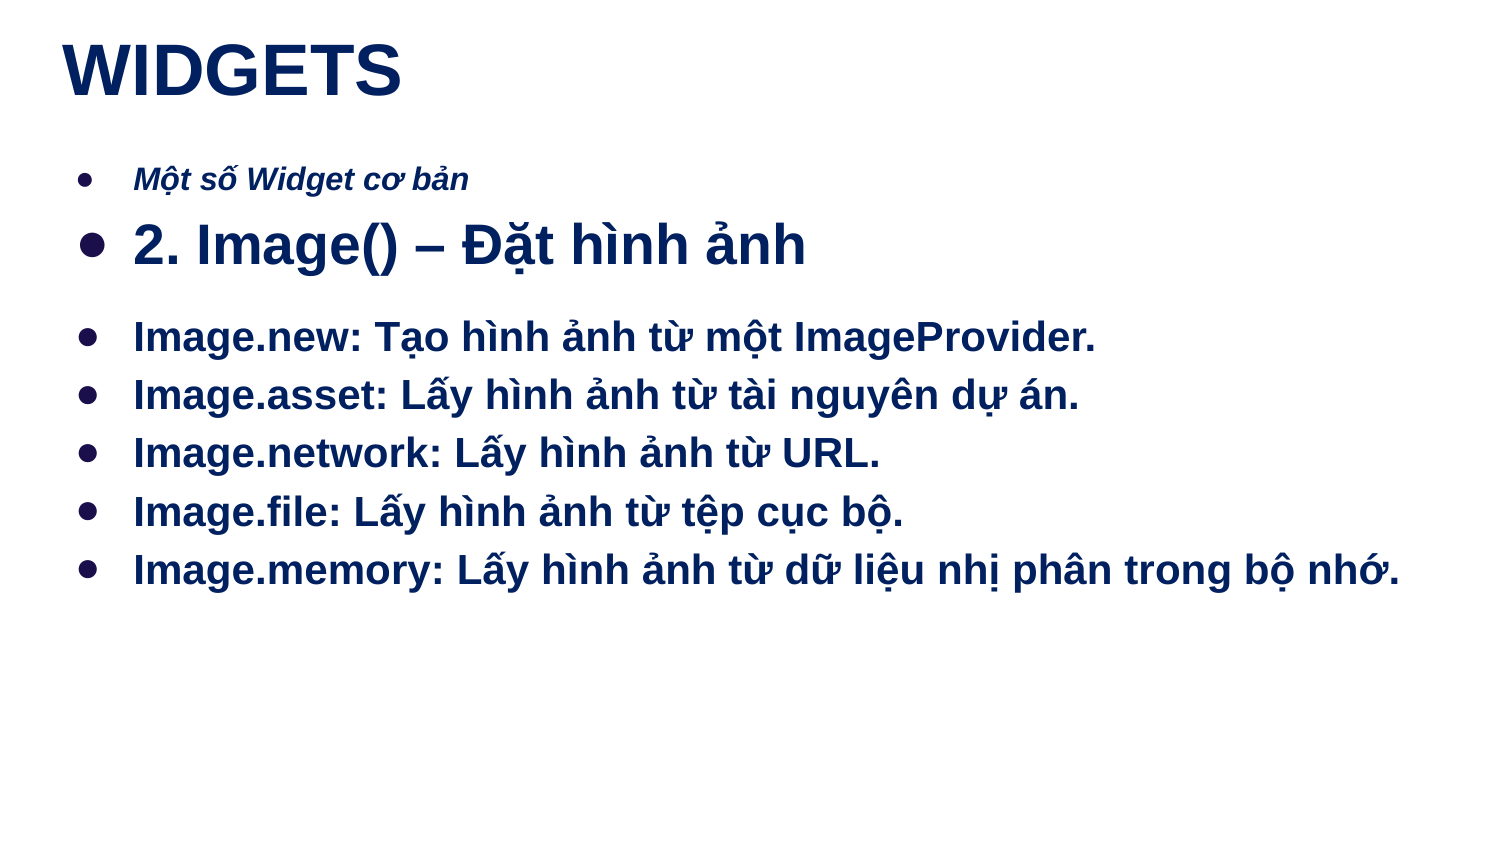

# WIDGETS
Một số Widget cơ bản
2. Image() – Đặt hình ảnh

Image.new: Tạo hình ảnh từ một ImageProvider.
Image.asset: Lấy hình ảnh từ tài nguyên dự án.
Image.network: Lấy hình ảnh từ URL.
Image.file: Lấy hình ảnh từ tệp cục bộ.
Image.memory: Lấy hình ảnh từ dữ liệu nhị phân trong bộ nhớ.